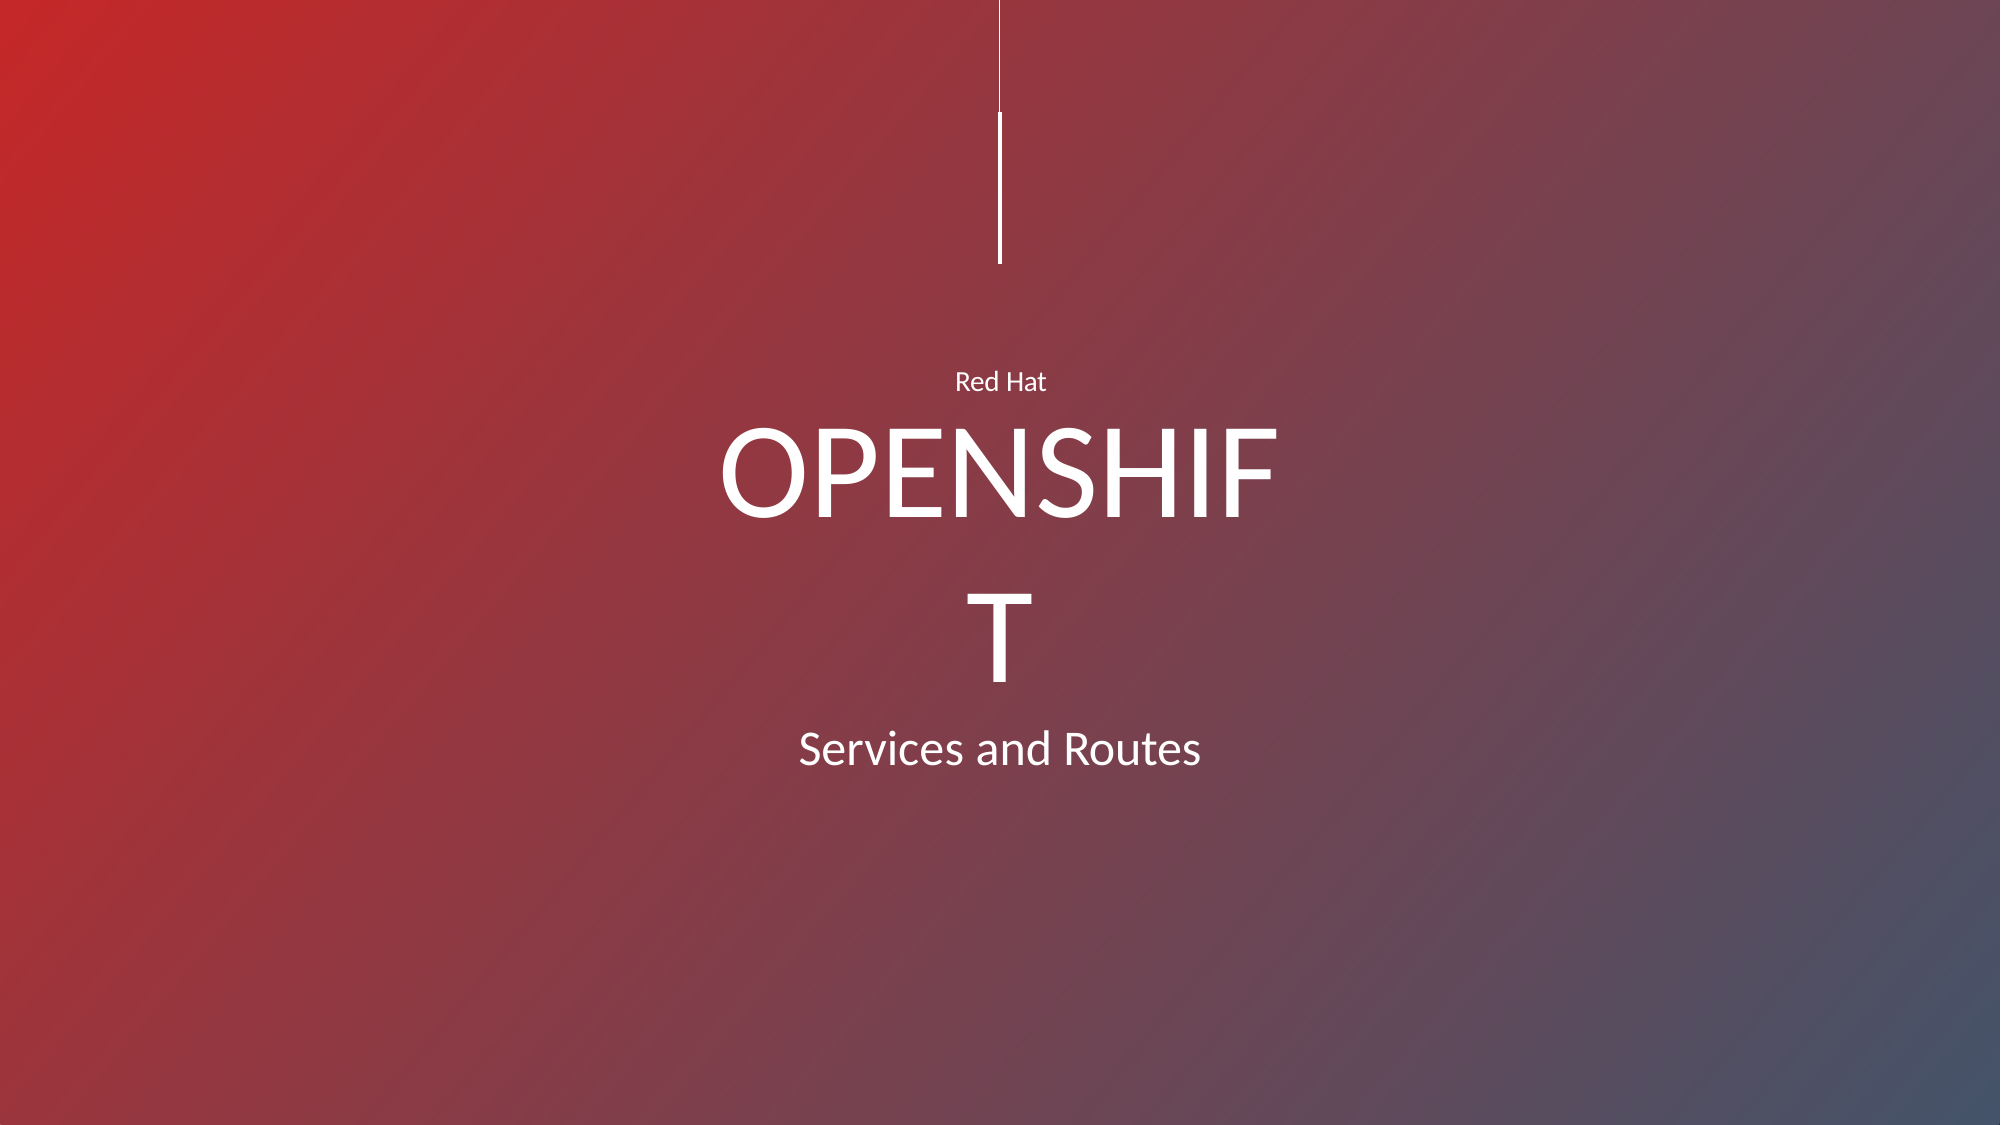

Red Hat
# OPENSHIFT
Services and Routes